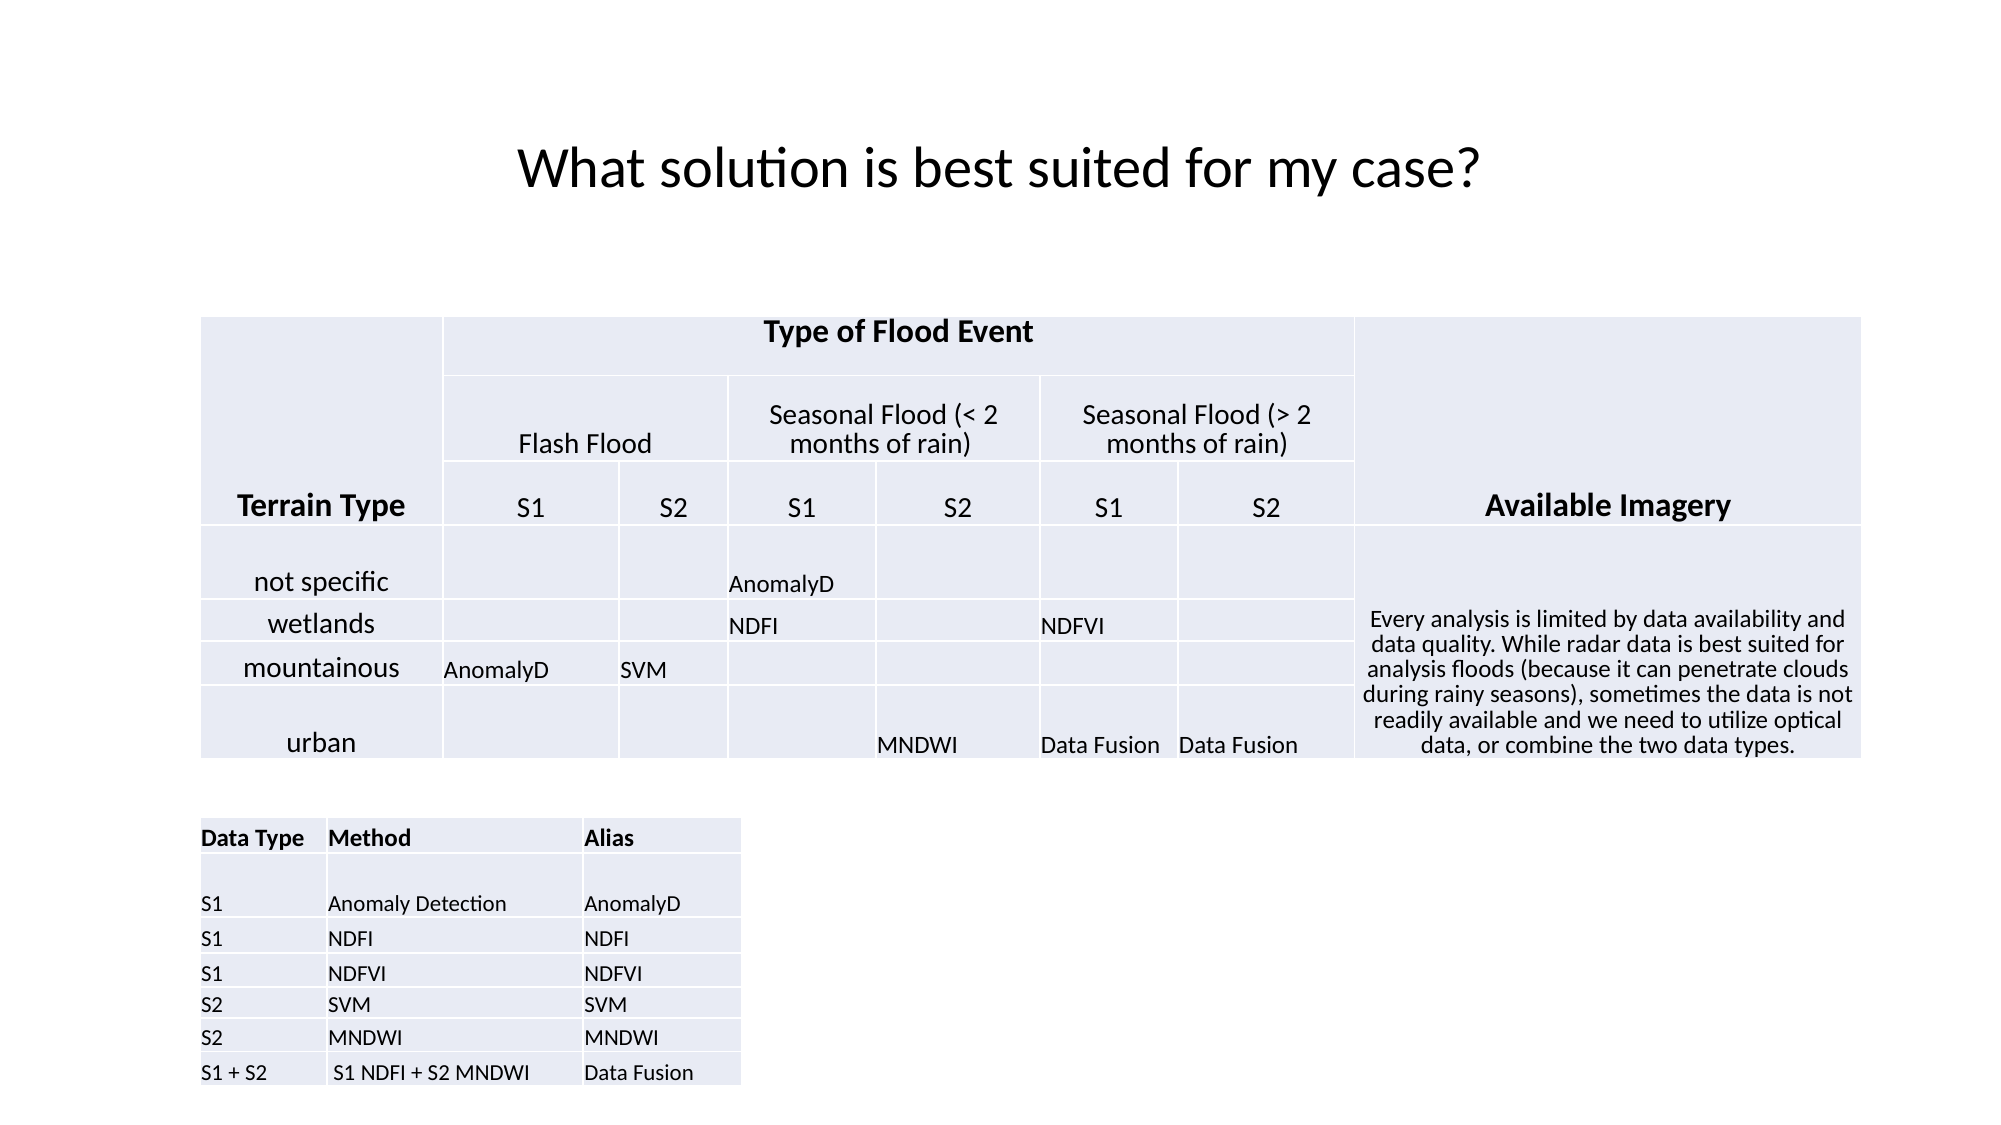

# What solution is best suited for my case?
| Terrain Type | Type of Flood Event |  |  |  |  |  | Available Imagery |
| --- | --- | --- | --- | --- | --- | --- | --- |
|  | Flash Flood |  | Seasonal Flood (< 2 months of rain) |  | Seasonal Flood (> 2 months of rain) |  |  |
|  | S1 | S2 | S1 | S2 | S1 | S2 |  |
| not specific |  |  | AnomalyD |  |  |  | Every analysis is limited by data availability and data quality. While radar data is best suited for analysis floods (because it can penetrate clouds during rainy seasons), sometimes the data is not readily available and we need to utilize optical data, or combine the two data types. |
| wetlands |  |  | NDFI |  | NDFVI |  |  |
| mountainous | AnomalyD | SVM |  |  |  |  |  |
| urban |  |  |  | MNDWI | Data Fusion | Data Fusion |  |
| Data Type | Method | Alias |
| --- | --- | --- |
| S1 | Anomaly Detection | AnomalyD |
| S1 | NDFI | NDFI |
| S1 | NDFVI | NDFVI |
| S2 | SVM | SVM |
| S2 | MNDWI | MNDWI |
| S1 + S2 | S1 NDFI + S2 MNDWI | Data Fusion |